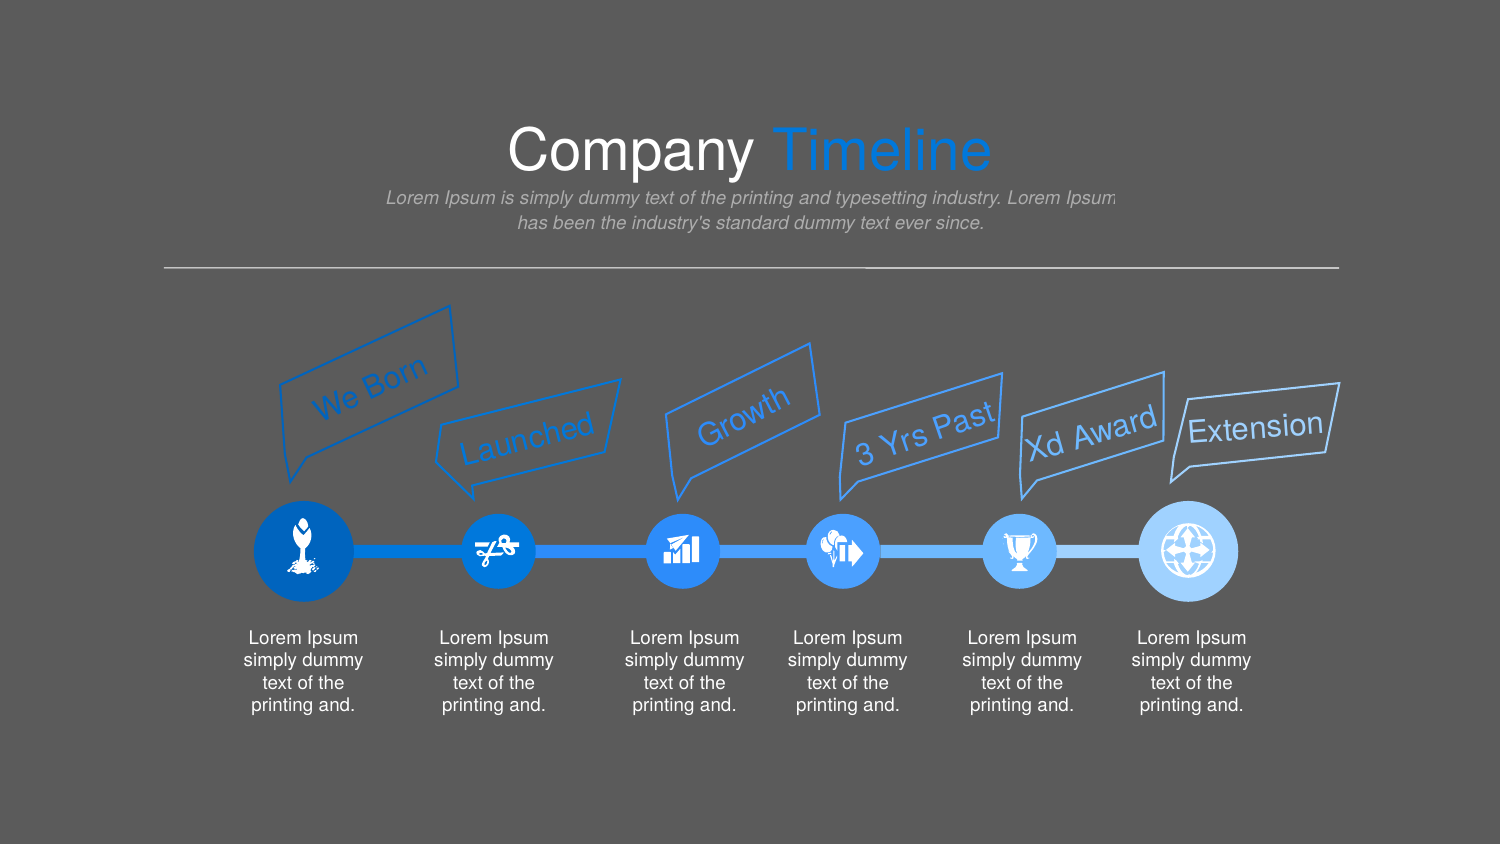

Company Timeline
Lorem Ipsum is simply dummy text of the printing and typesetting industry. Lorem Ipsum has been the industry's standard dummy text ever since.

We Born

Growth

3 Yrs Past

Extension

Xd Award

Launched

Lorem Ipsum simply dummy text of the printing and.
Lorem Ipsum simply dummy text of the printing and.
Lorem Ipsum simply dummy text of the printing and.
Lorem Ipsum simply dummy text of the printing and.
Lorem Ipsum simply dummy text of the printing and.
Lorem Ipsum simply dummy text of the printing and.